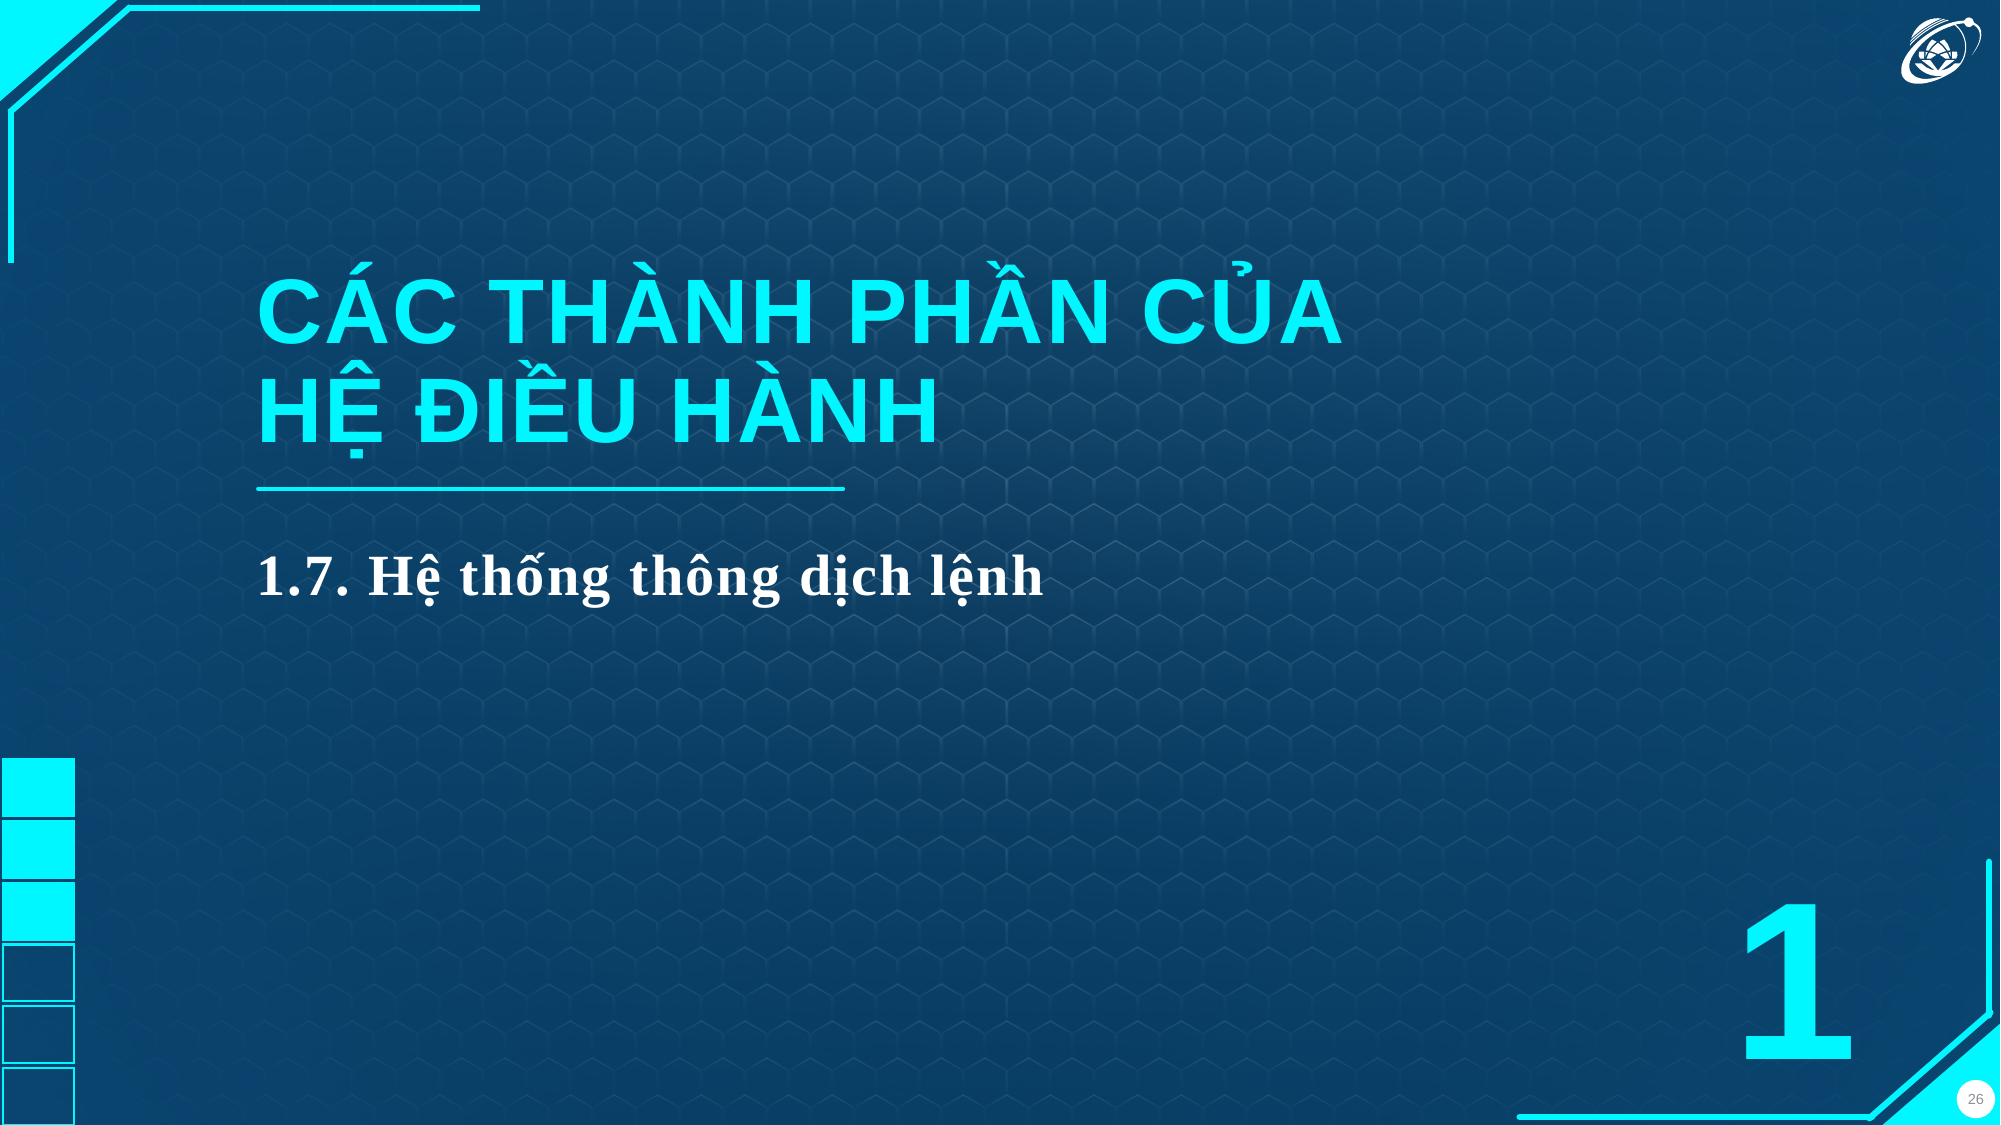

CÁC THÀNH PHẦN CỦA
HỆ ĐIỀU HÀNH
1.7. Hệ thống thông dịch lệnh

1
26